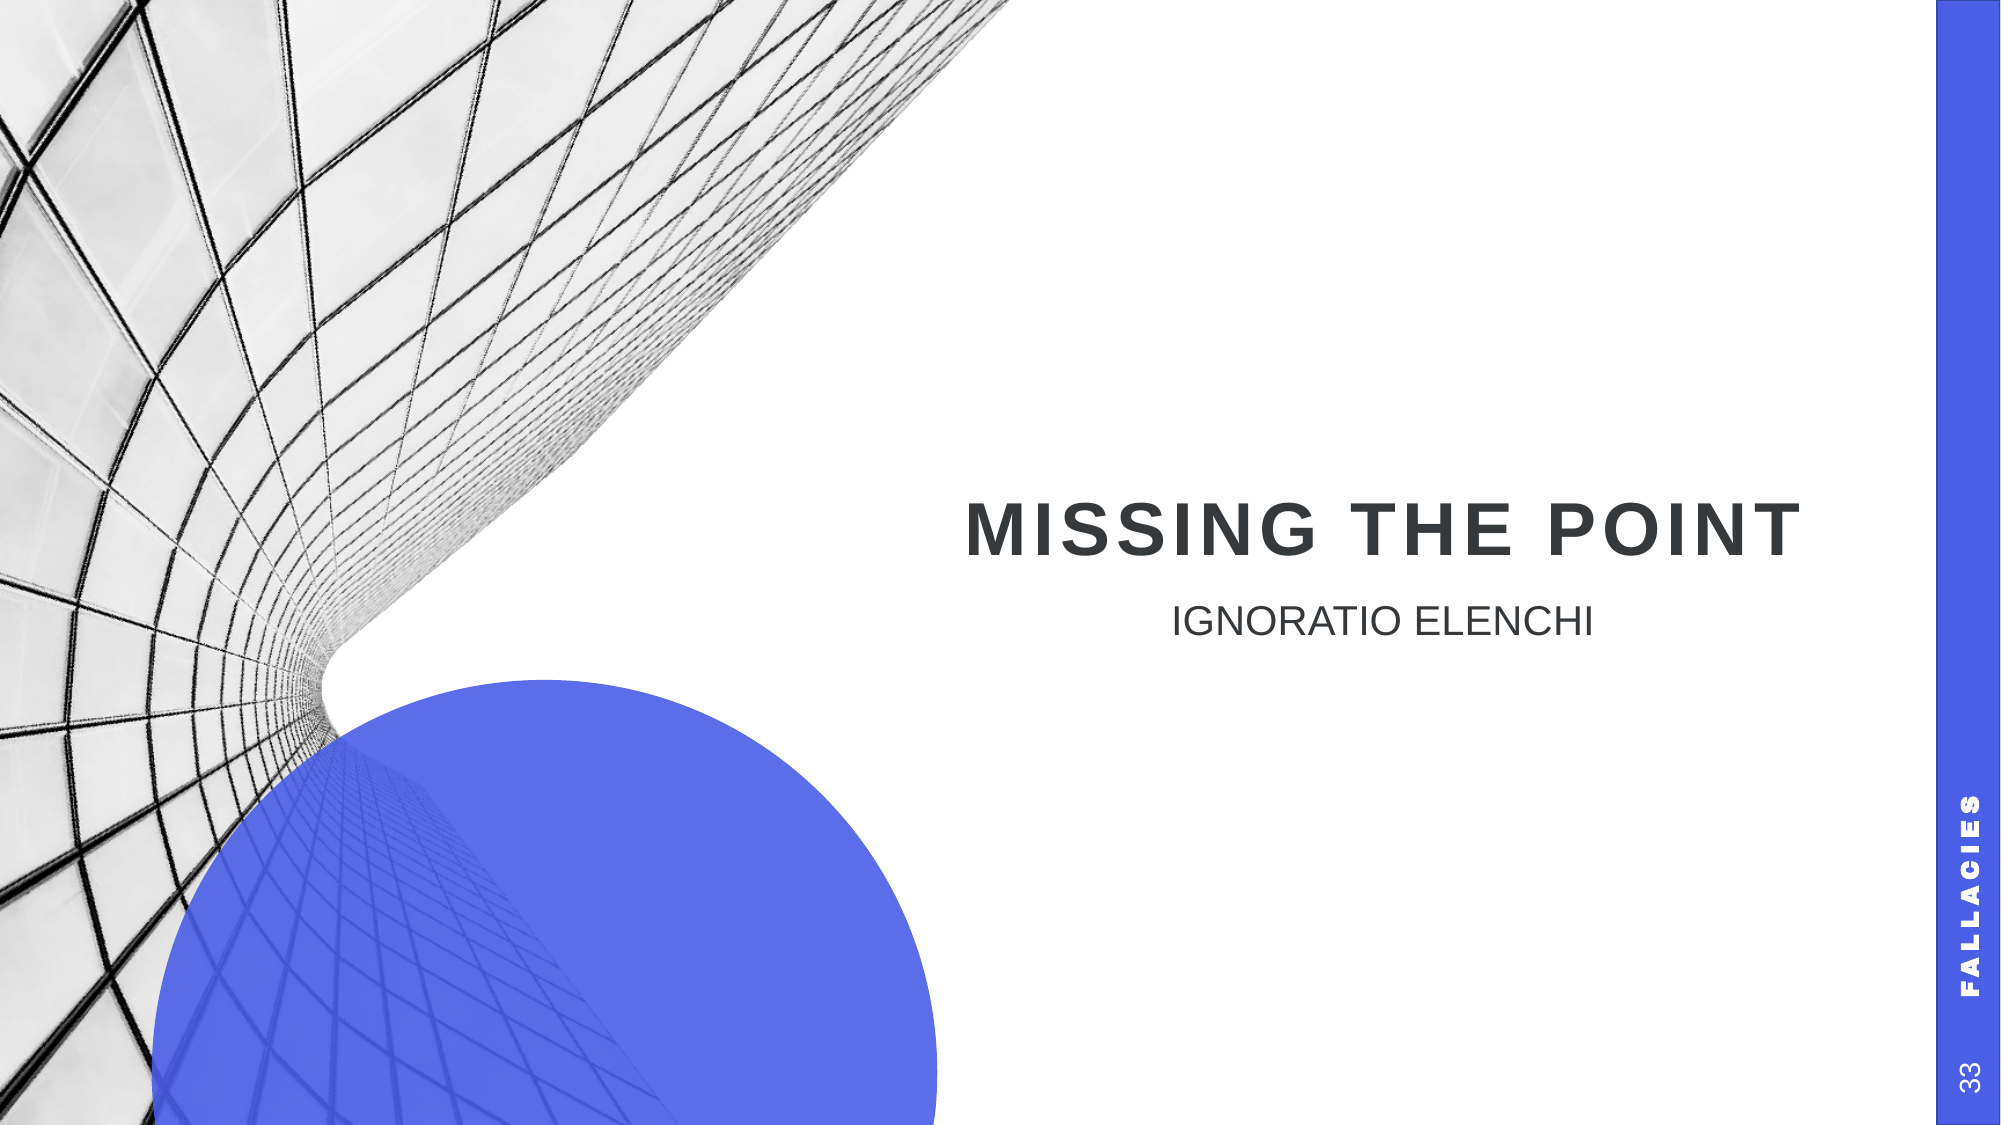

# MISSING THE POINT
Fallacies
Ignoratio Elenchi
33